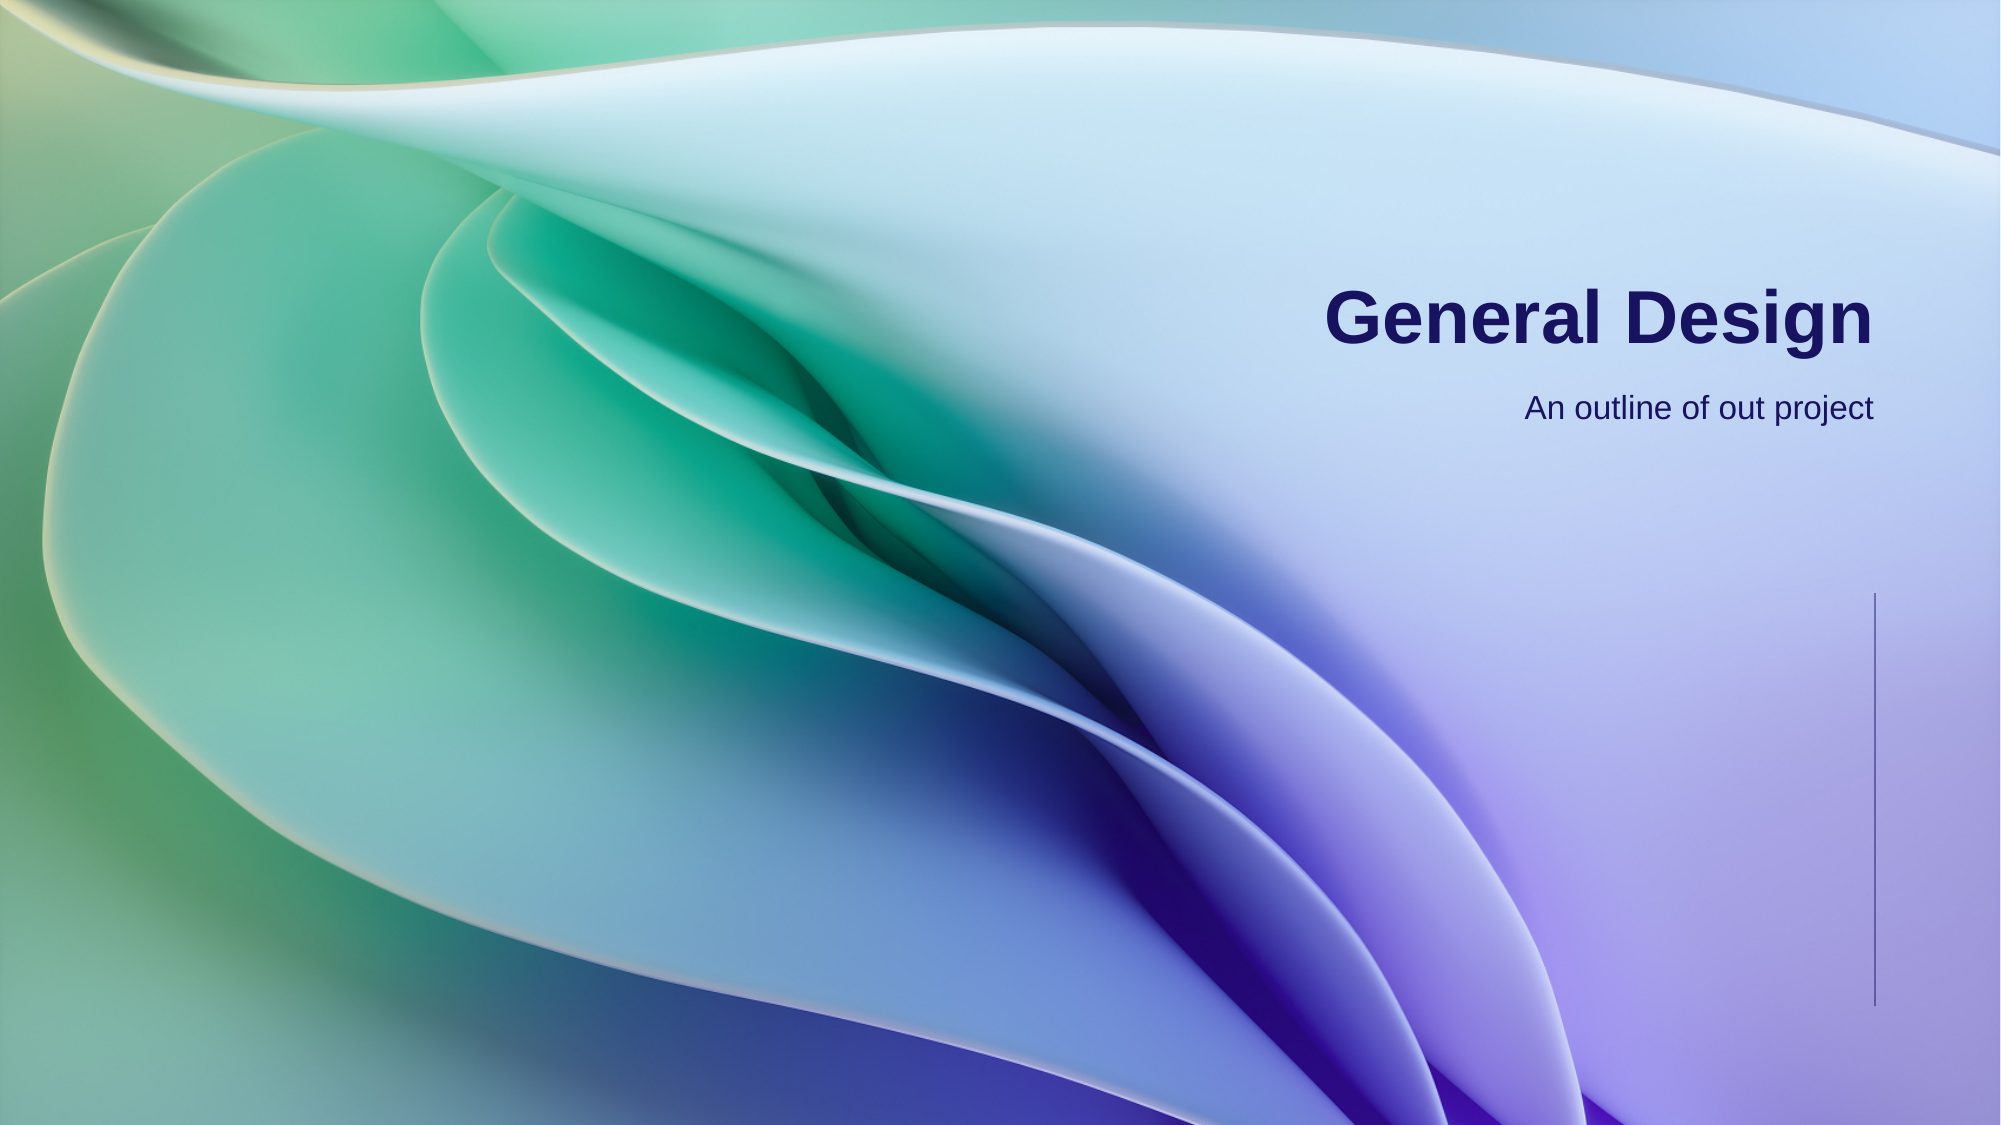

General Design
An outline of out project